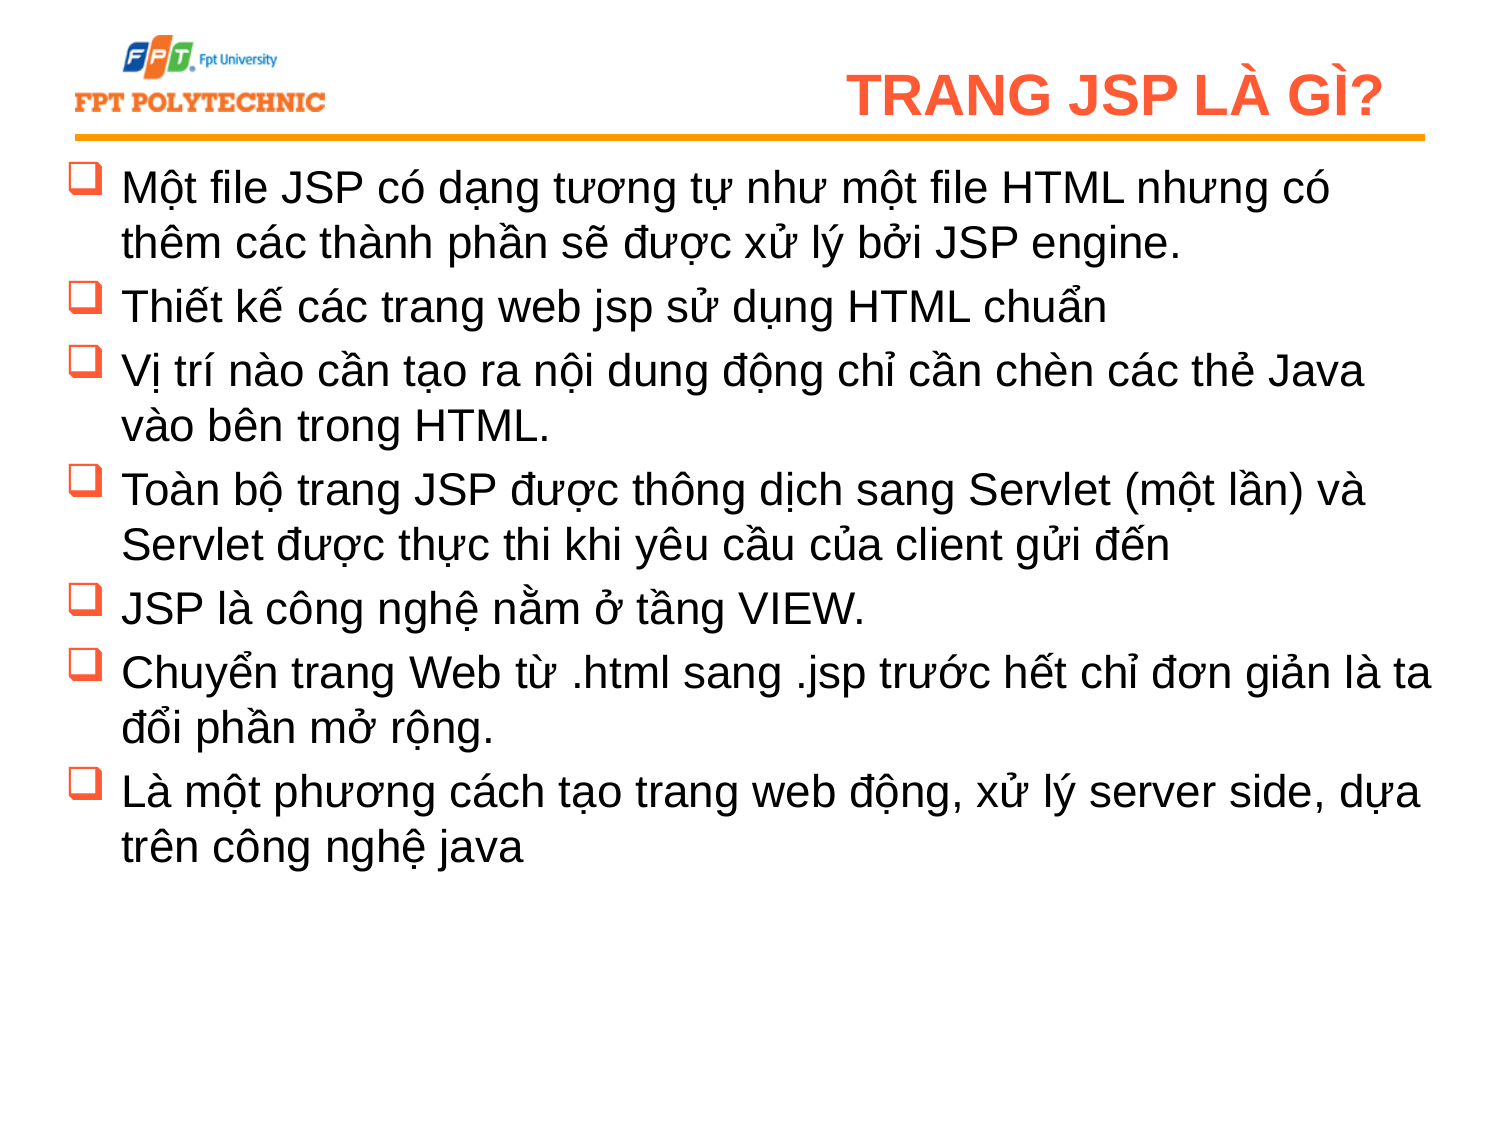

Trang JSP là gì?
Một file JSP có dạng tương tự như một file HTML nhưng có thêm các thành phần sẽ được xử lý bởi JSP engine.
Thiết kế các trang web jsp sử dụng HTML chuẩn
Vị trí nào cần tạo ra nội dung động chỉ cần chèn các thẻ Java vào bên trong HTML.
Toàn bộ trang JSP được thông dịch sang Servlet (một lần) và Servlet được thực thi khi yêu cầu của client gửi đến
JSP là công nghệ nằm ở tầng VIEW.
Chuyển trang Web từ .html sang .jsp trước hết chỉ đơn giản là ta đổi phần mở rộng.
Là một phương cách tạo trang web động, xử lý server side, dựa trên công nghệ java